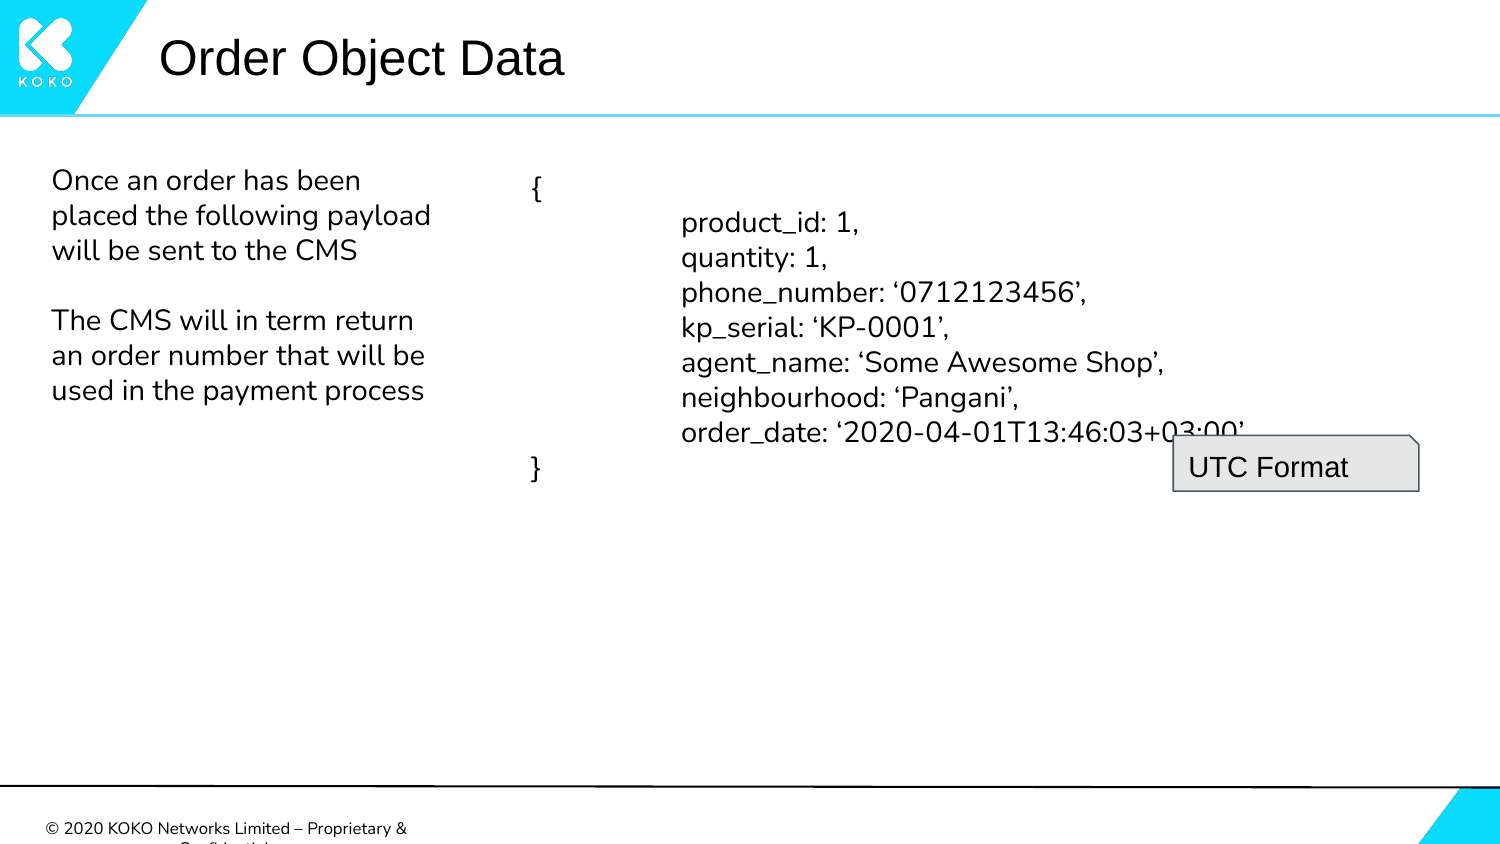

# Order Object Data
Once an order has been placed the following payload will be sent to the CMS

The CMS will in term return an order number that will be used in the payment process
{
	product_id: 1,
	quantity: 1,
	phone_number: ‘0712123456’,
	kp_serial: ‘KP-0001’,
	agent_name: ‘Some Awesome Shop’,
	neighbourhood: ‘Pangani’,
	order_date: ‘2020-04-01T13:46:03+03:00’
}
UTC Format